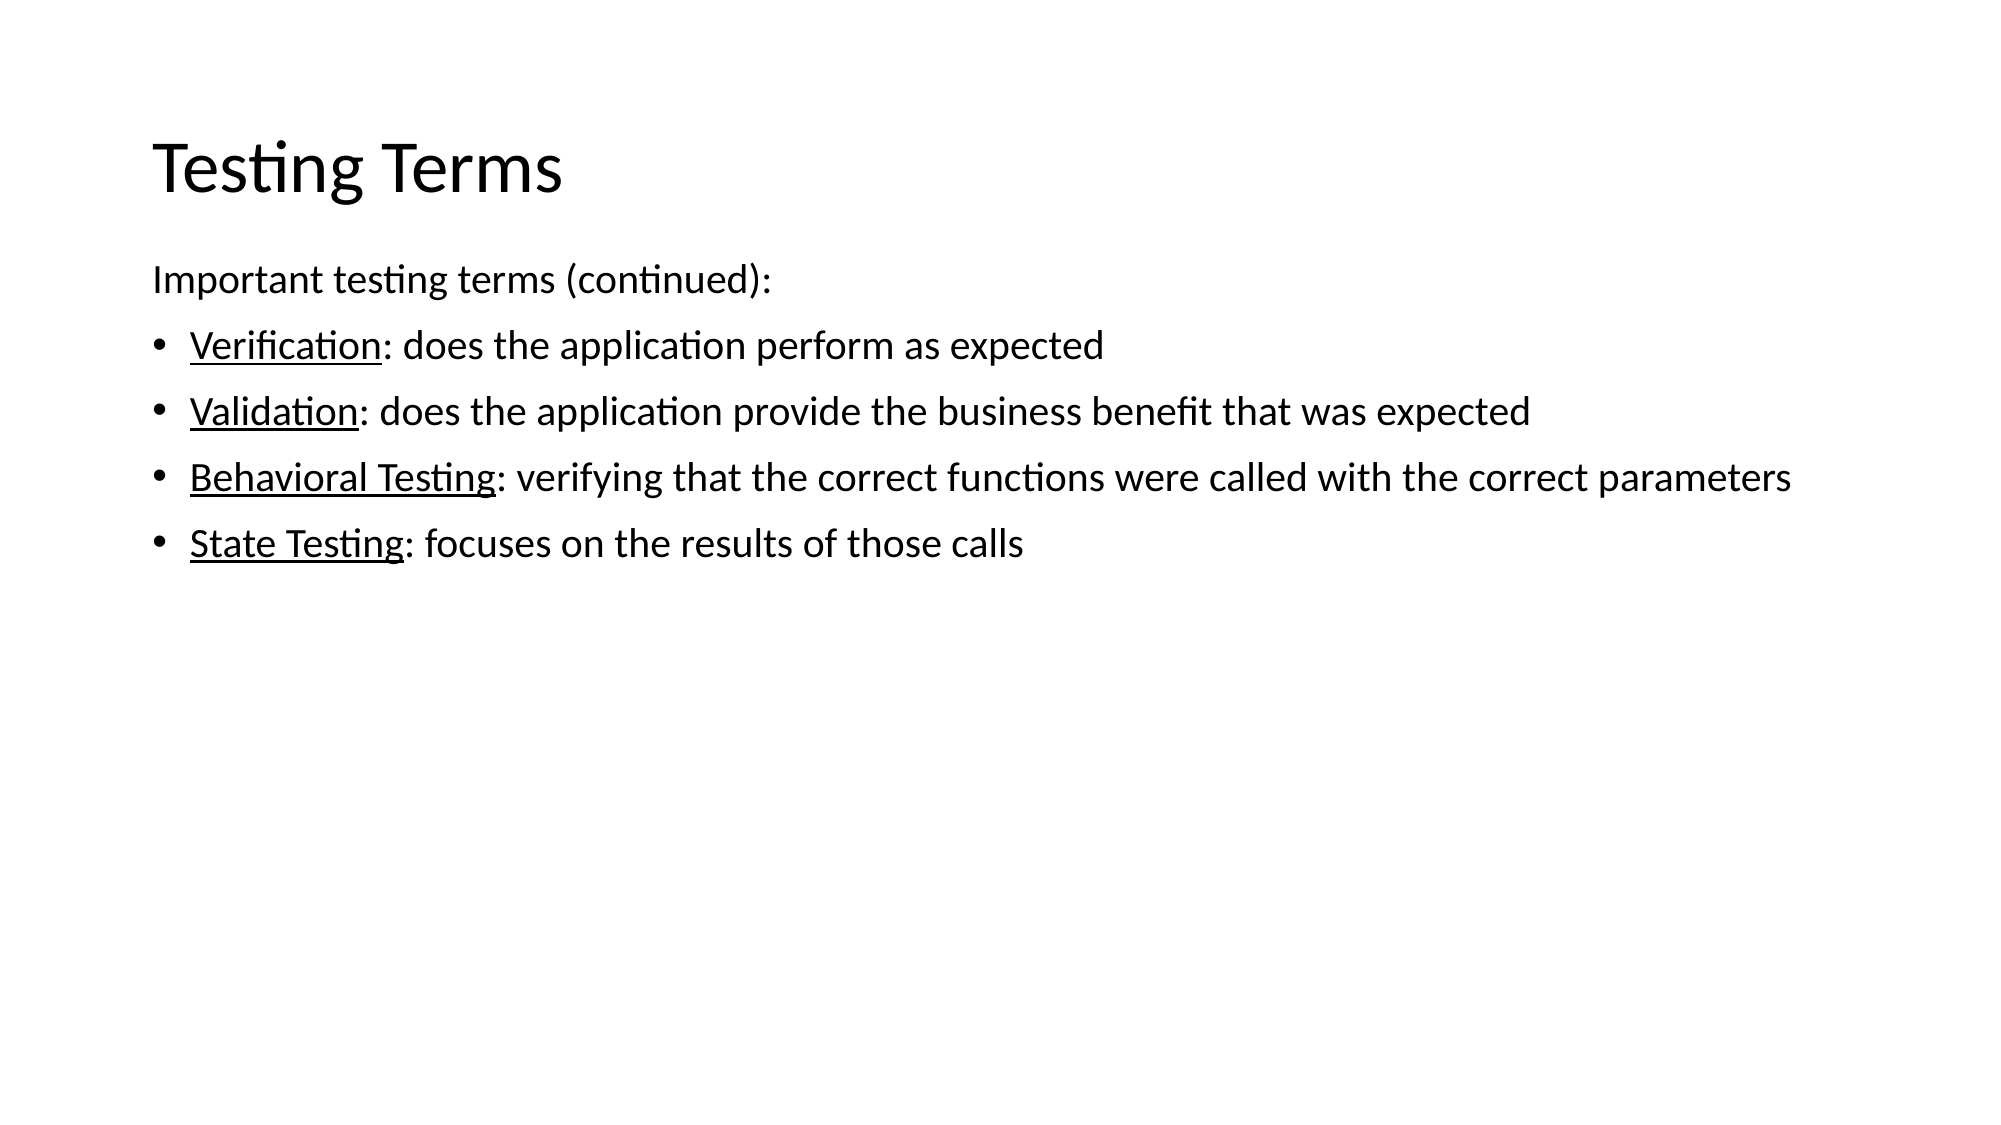

# Testing Terms
Important testing terms (continued):
Verification: does the application perform as expected
Validation: does the application provide the business benefit that was expected
Behavioral Testing: verifying that the correct functions were called with the correct parameters
State Testing: focuses on the results of those calls